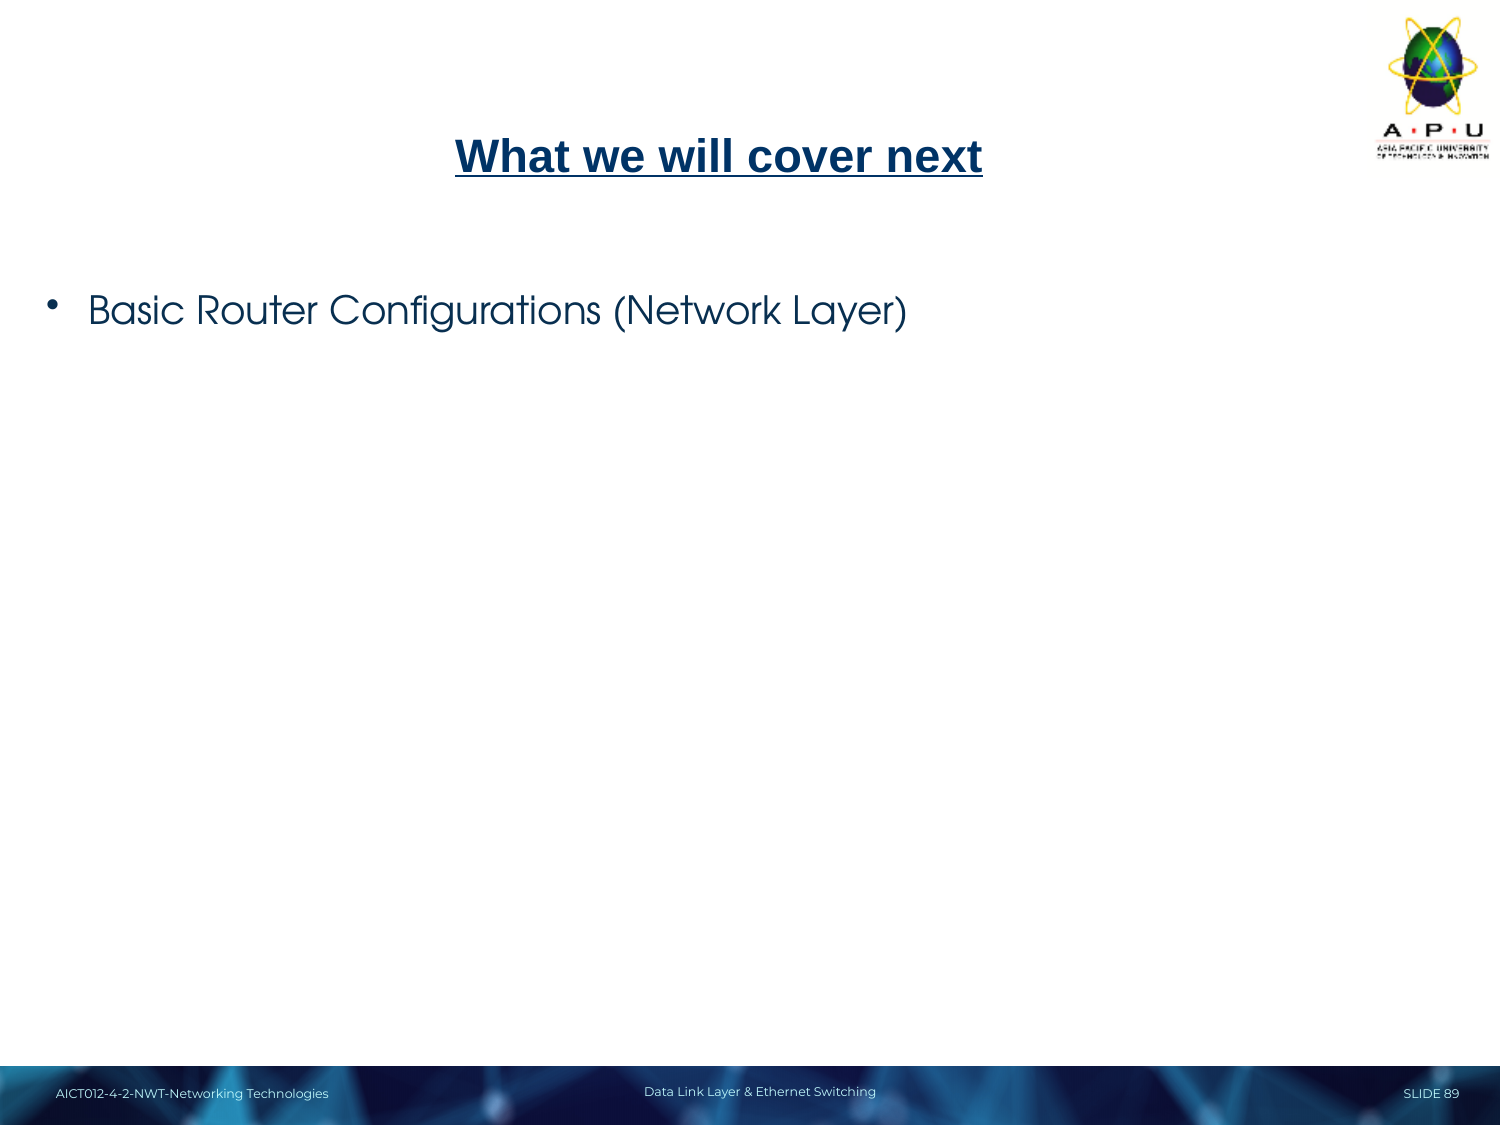

# What we will cover next
Basic Router Configurations (Network Layer)